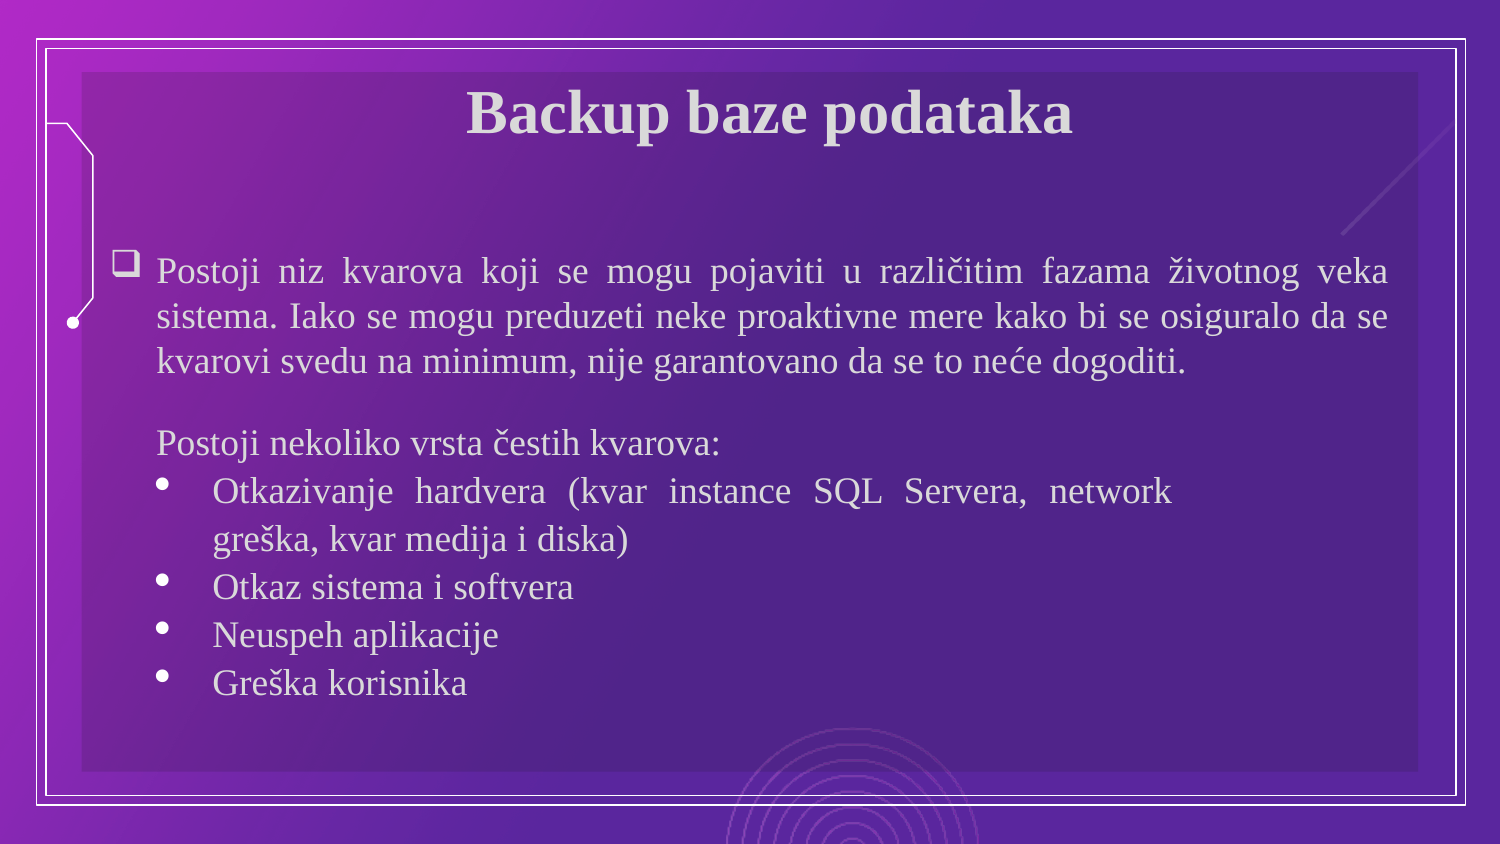

# Backup baze podataka
Postoji niz kvarova koji se mogu pojaviti u različitim fazama životnog veka sistema. Iako se mogu preduzeti neke proaktivne mere kako bi se osiguralo da se kvarovi svedu na minimum, nije garantovano da se to neće dogoditi.
Postoji nekoliko vrsta čestih kvarova:
Otkazivanje hardvera (kvar instance SQL Servera, network greška, kvar medija i diska)
Otkaz sistema i softvera
Neuspeh aplikacije
Greška korisnika